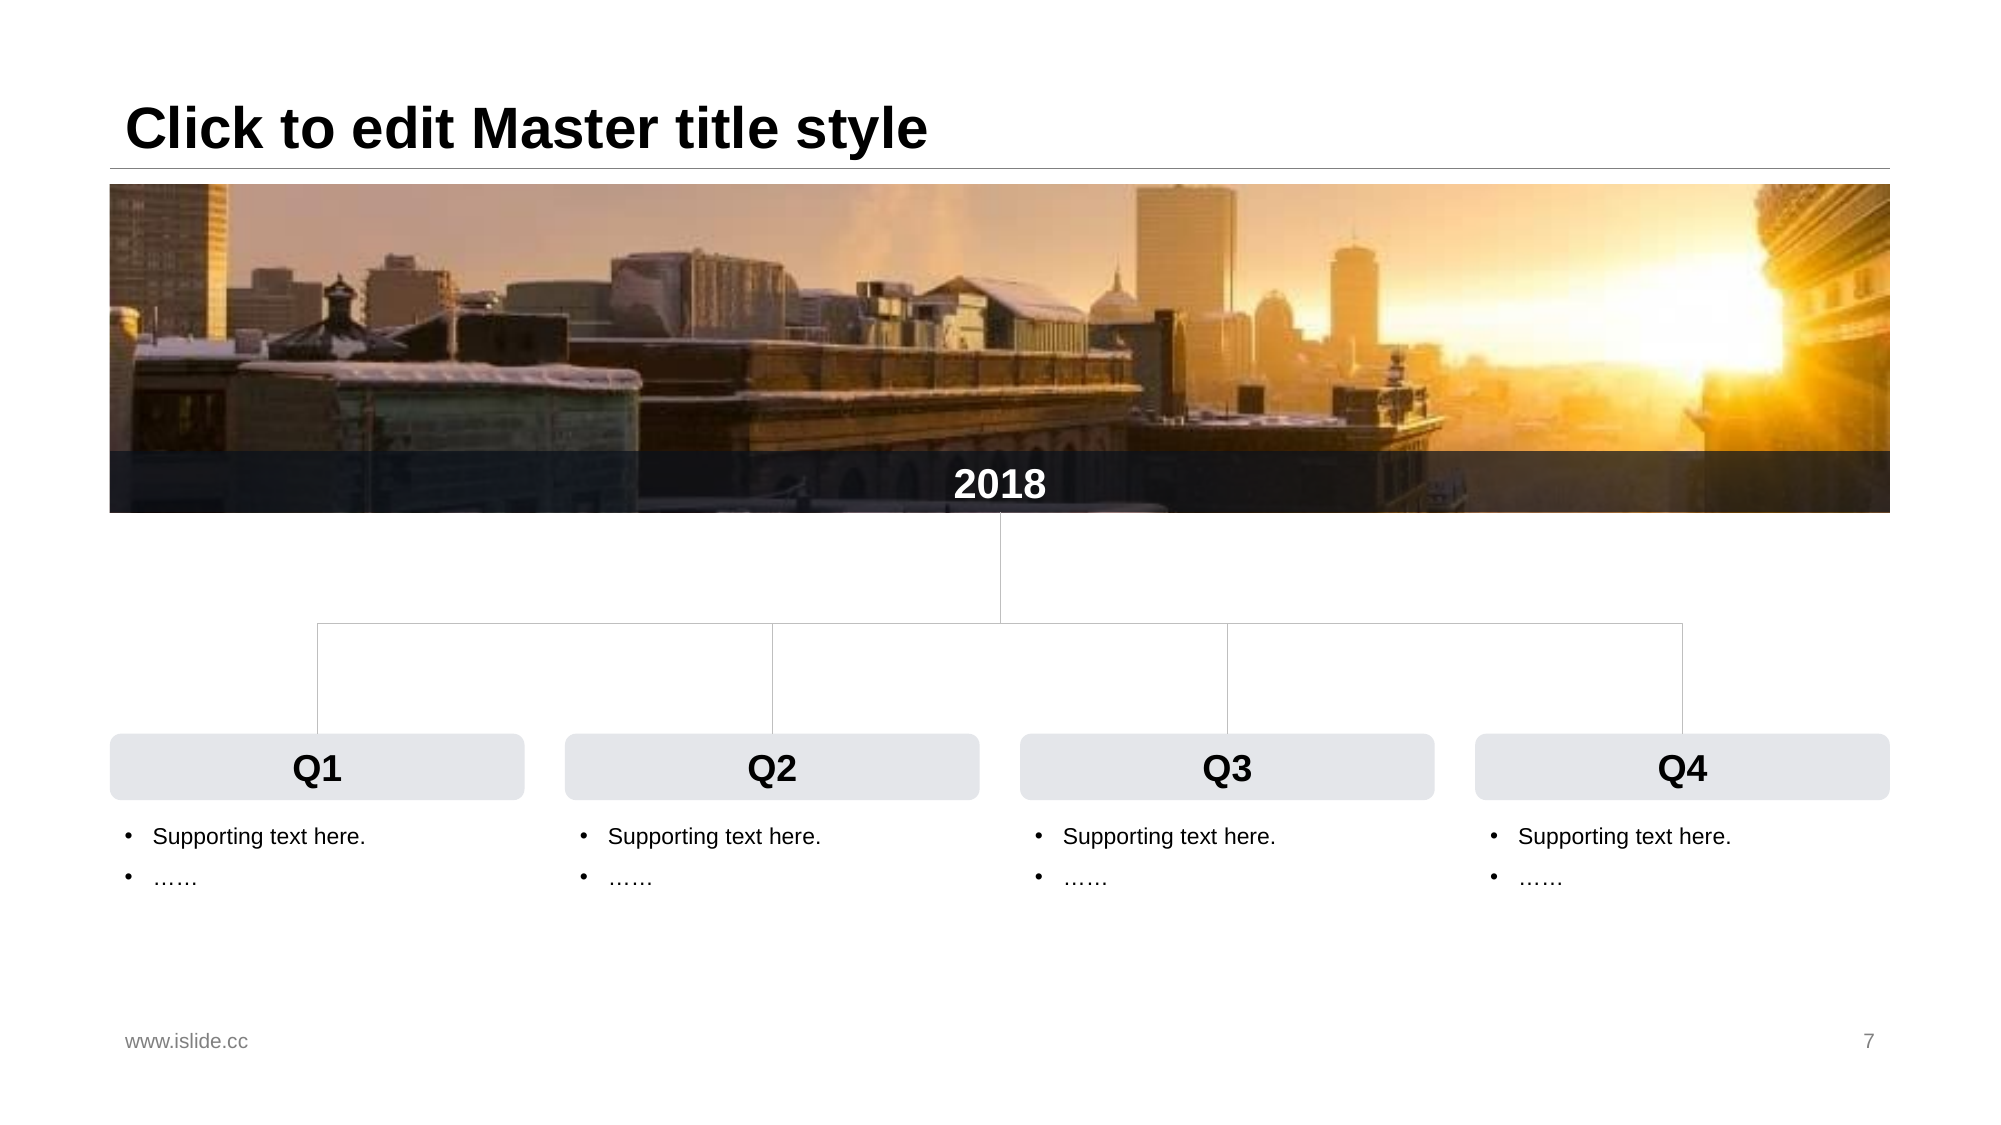

# Click to edit Master title style

2018
Q1
Supporting text here.
……
Q2
Supporting text here.
……
Q3
Supporting text here.
……
Q4
Supporting text here.
……
www.islide.cc
7